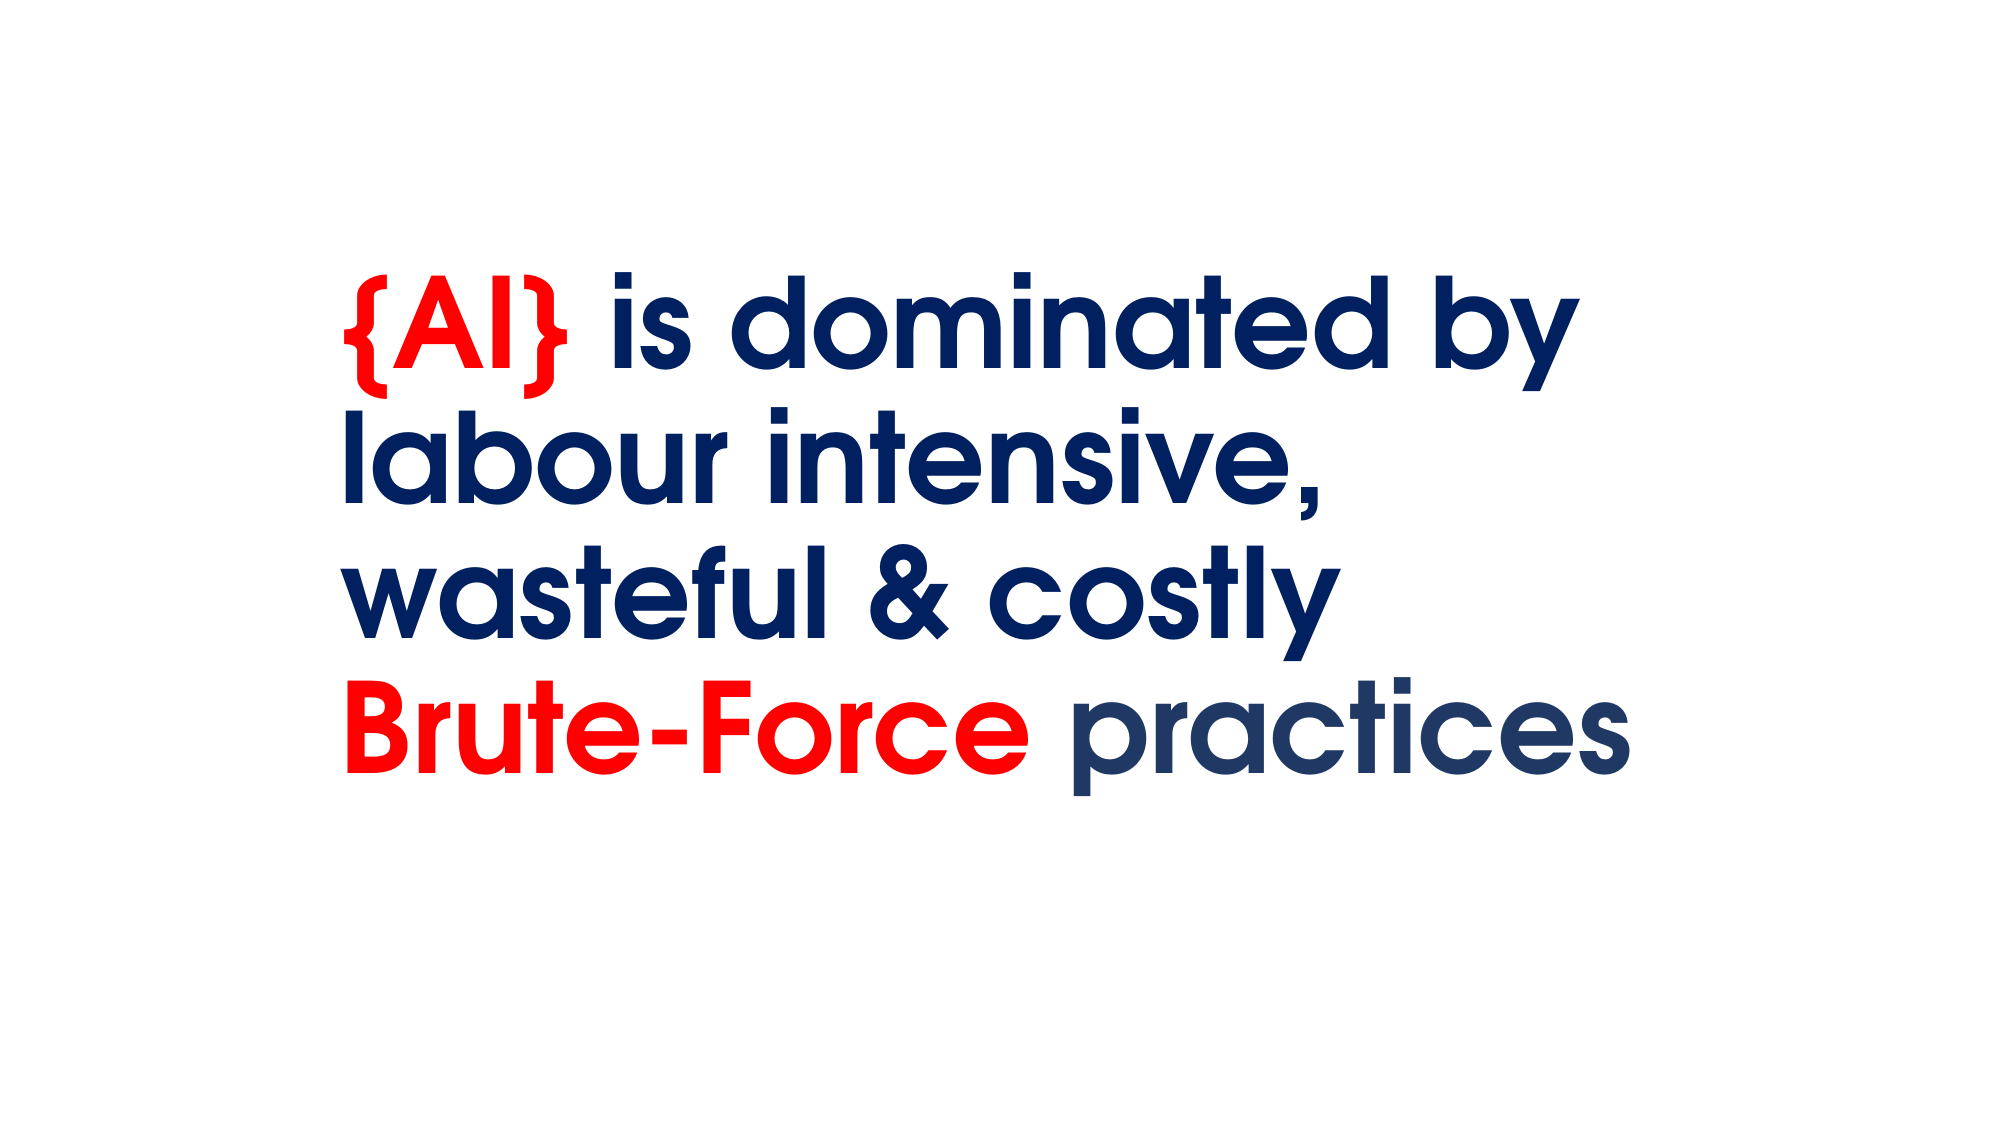

Simple Predicting Machine
{AI} is dominated by
labour intensive,
wasteful & costly
Brute-Force practices